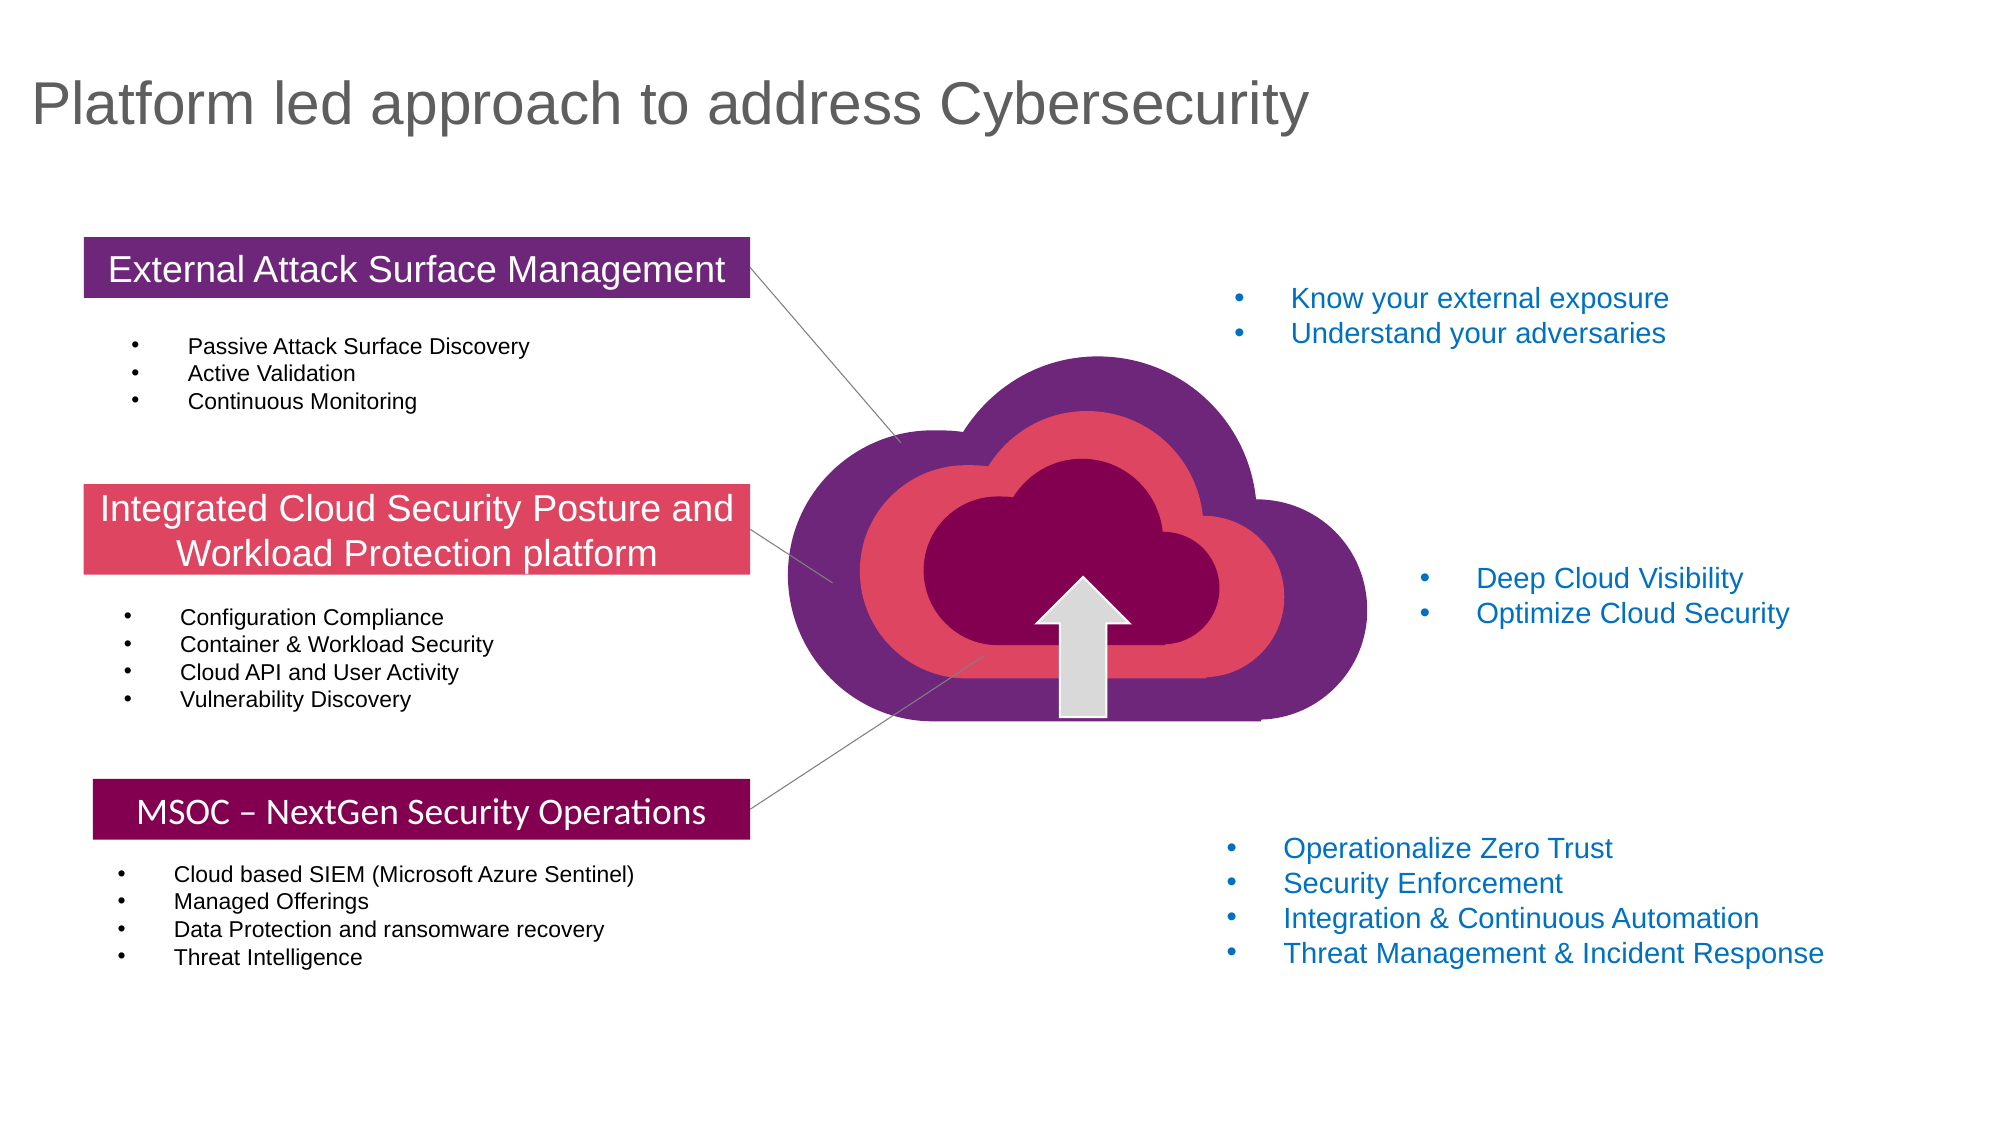

Platform led approach to address Cybersecurity
External Attack Surface Management
Know your external exposure
Understand your adversaries
Passive Attack Surface Discovery
Active Validation
Continuous Monitoring

Integrated Cloud Security Posture and Workload Protection platform
Deep Cloud Visibility
Optimize Cloud Security

Configuration Compliance
Container & Workload Security
Cloud API and User Activity
Vulnerability Discovery
MSOC – NextGen Security Operations
Operationalize Zero Trust
Security Enforcement
Integration & Continuous Automation
Threat Management & Incident Response
Cloud based SIEM (Microsoft Azure Sentinel)
Managed Offerings
Data Protection and ransomware recovery
Threat Intelligence